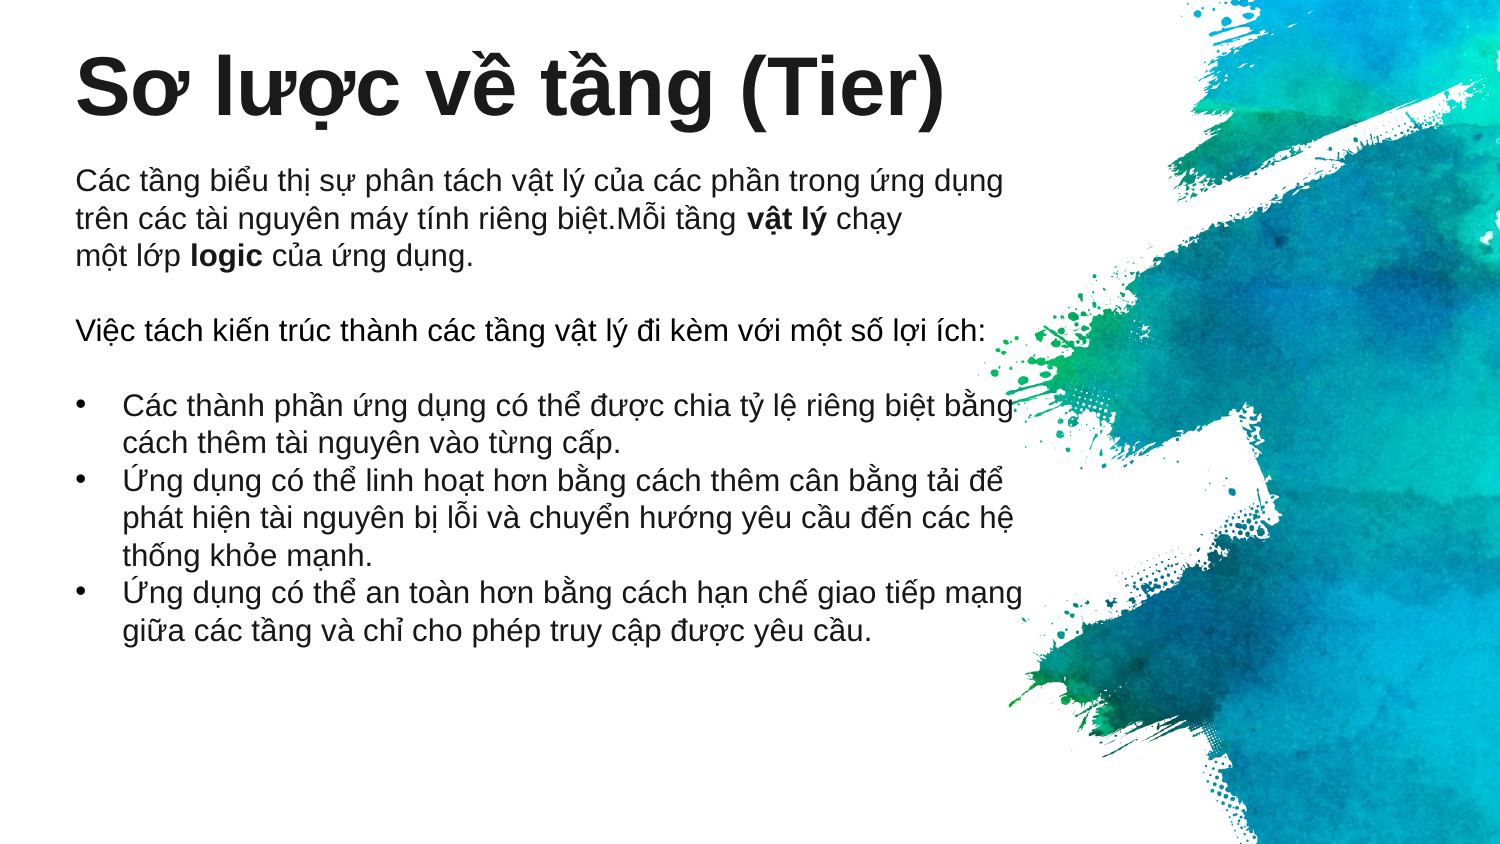

Sơ lược về tầng (Tier)
Các tầng biểu thị sự phân tách vật lý của các phần trong ứng dụng trên các tài nguyên máy tính riêng biệt.Mỗi tầng vật lý chạy một lớp logic của ứng dụng.

Việc tách kiến trúc thành các tầng vật lý đi kèm với một số lợi ích:

Các thành phần ứng dụng có thể được chia tỷ lệ riêng biệt bằng cách thêm tài nguyên vào từng cấp.
Ứng dụng có thể linh hoạt hơn bằng cách thêm cân bằng tải để phát hiện tài nguyên bị lỗi và chuyển hướng yêu cầu đến các hệ thống khỏe mạnh.
Ứng dụng có thể an toàn hơn bằng cách hạn chế giao tiếp mạng giữa các tầng và chỉ cho phép truy cập được yêu cầu.